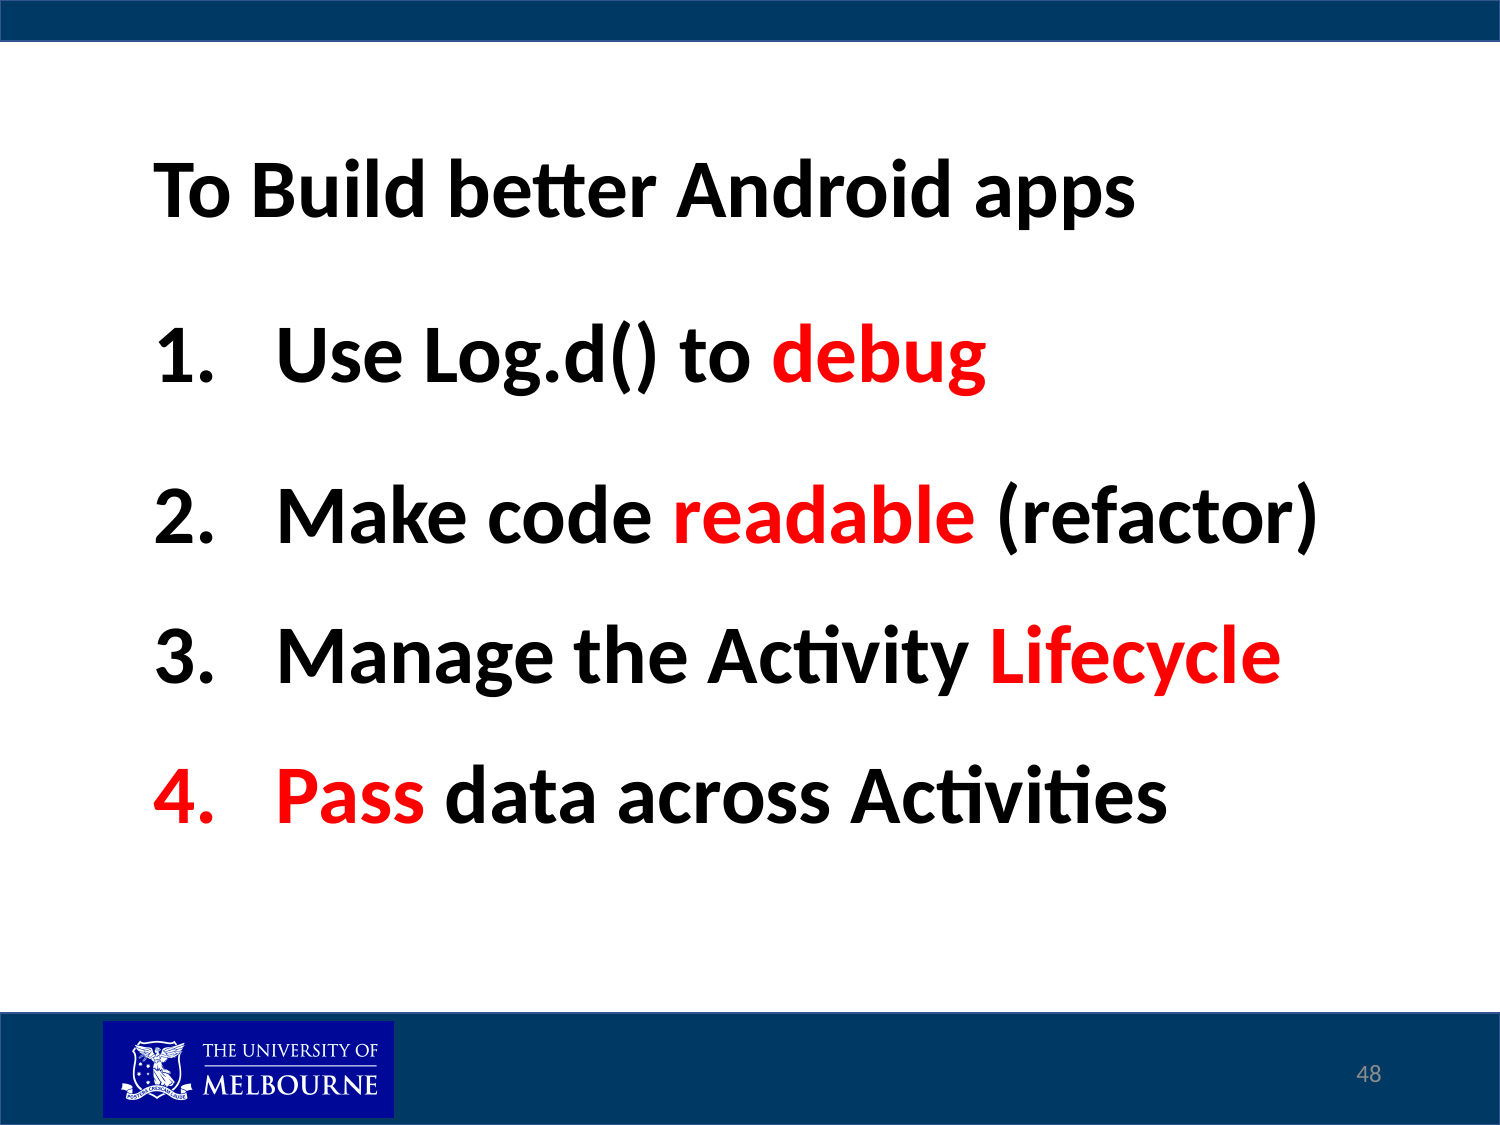

# To Build better Android apps
Use Log.d() to debug
Make code readable (refactor)
Manage the Activity Lifecycle
Pass data across Activities

48